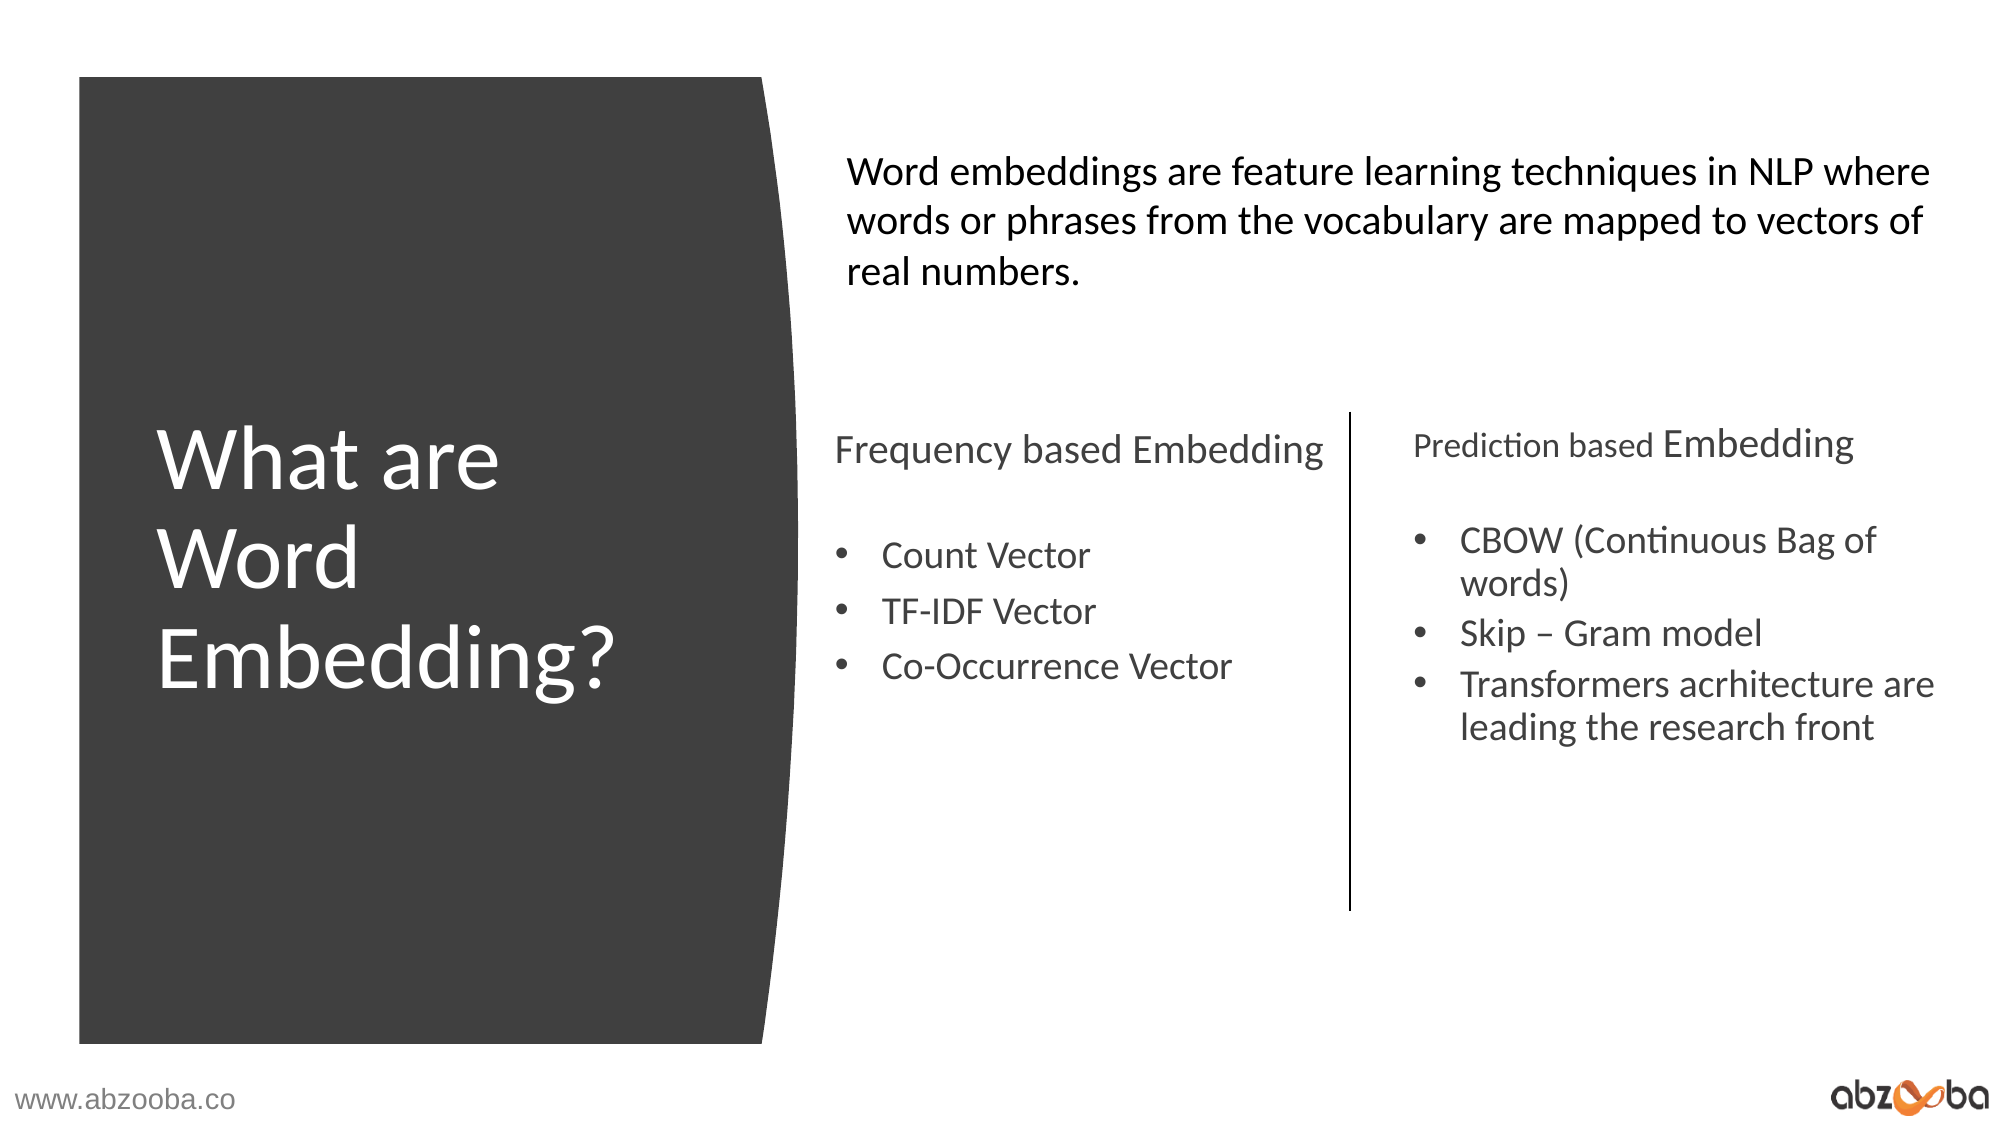

Word embeddings are feature learning techniques in NLP where words or phrases from the vocabulary are mapped to vectors of real numbers.
# What are Word Embedding?
Prediction based Embedding

CBOW (Continuous Bag of words)
Skip – Gram model
Transformers acrhitecture are leading the research front
Frequency based Embedding

Count Vector
TF-IDF Vector
Co-Occurrence Vector